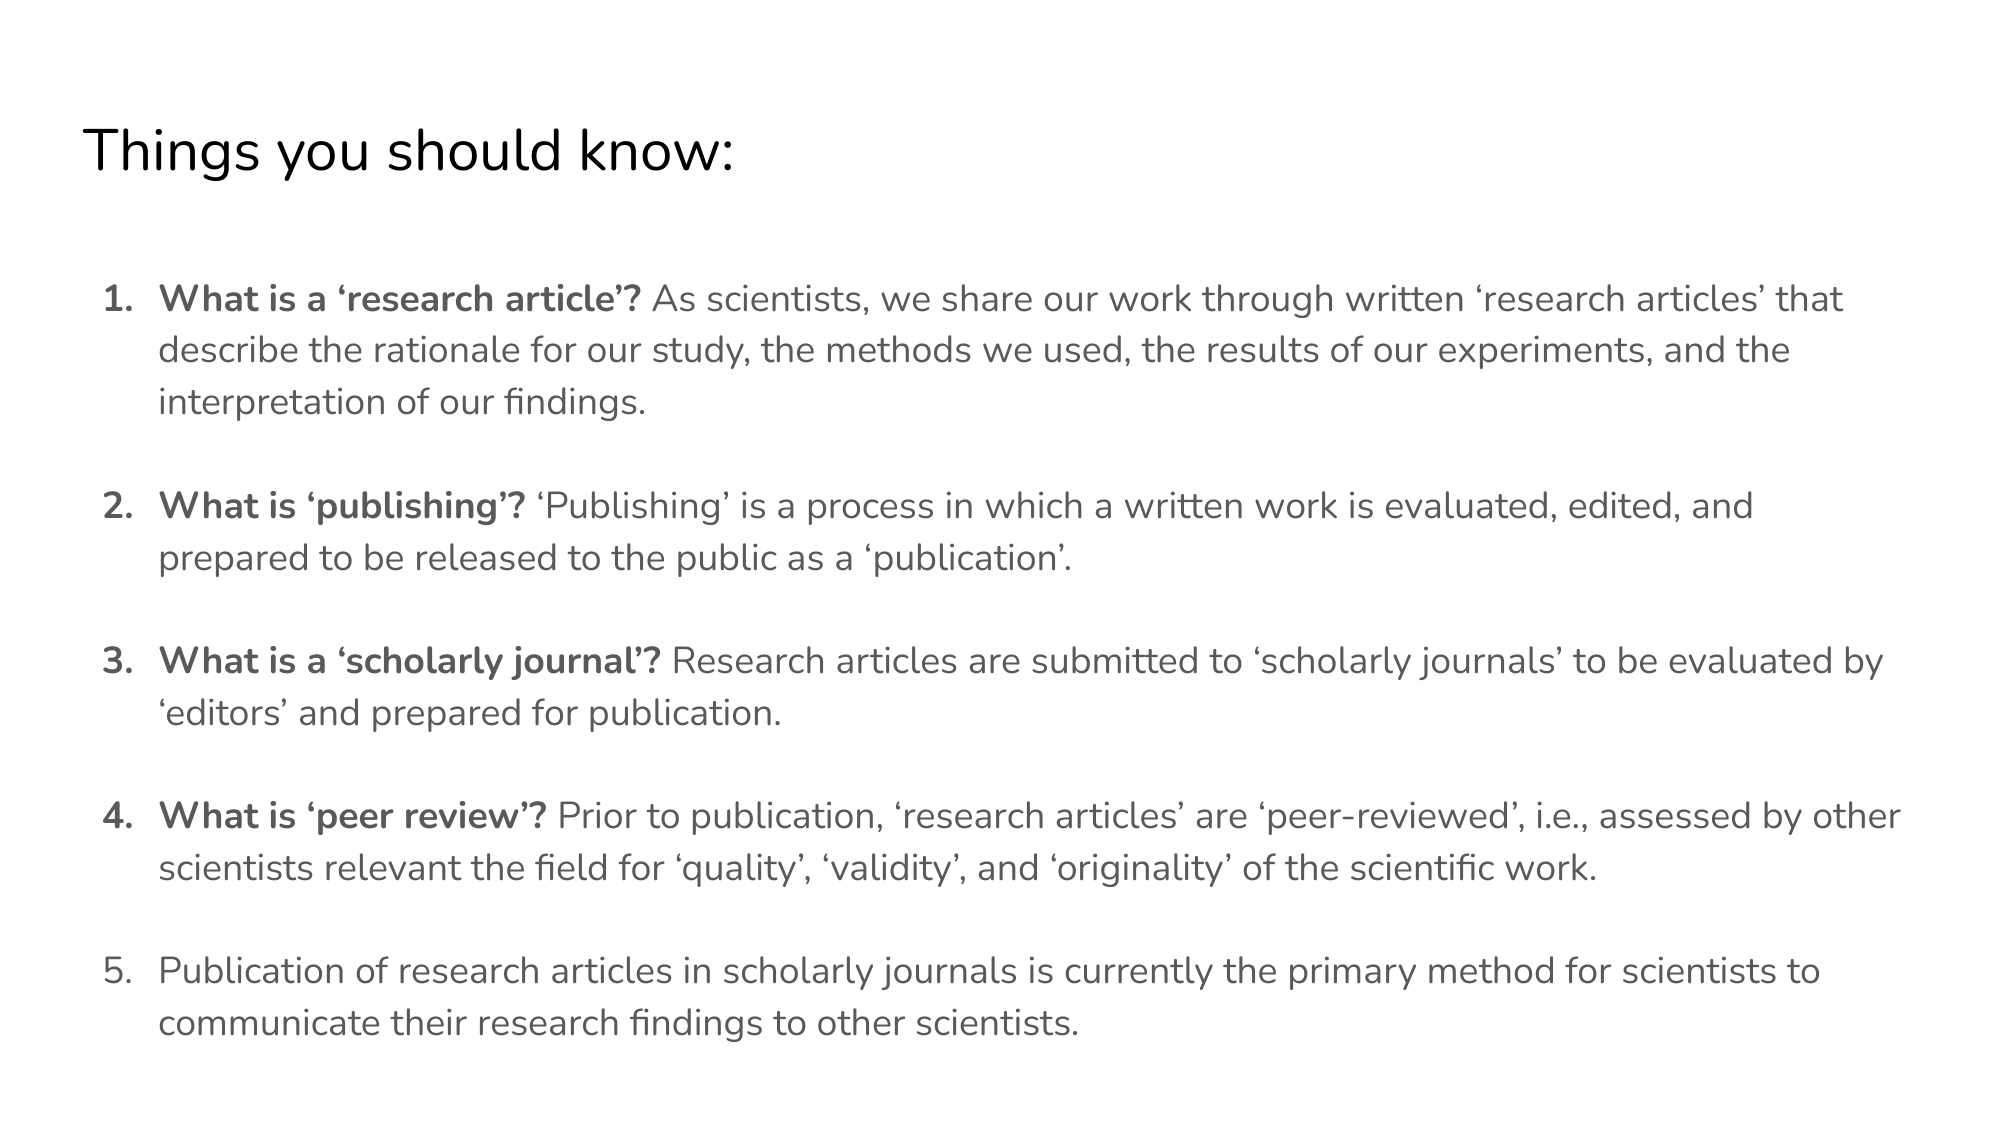

# Things you should know:
What is a ‘research article’? As scientists, we share our work through written ‘research articles’ that describe the rationale for our study, the methods we used, the results of our experiments, and the interpretation of our findings.

What is ‘publishing’? ‘Publishing’ is a process in which a written work is evaluated, edited, and prepared to be released to the public as a ‘publication’.

What is a ‘scholarly journal’? Research articles are submitted to ‘scholarly journals’ to be evaluated by ‘editors’ and prepared for publication.

What is ‘peer review’? Prior to publication, ‘research articles’ are ‘peer-reviewed’, i.e., assessed by other scientists relevant the field for ‘quality’, ‘validity’, and ‘originality’ of the scientific work.

Publication of research articles in scholarly journals is currently the primary method for scientists to communicate their research findings to other scientists.